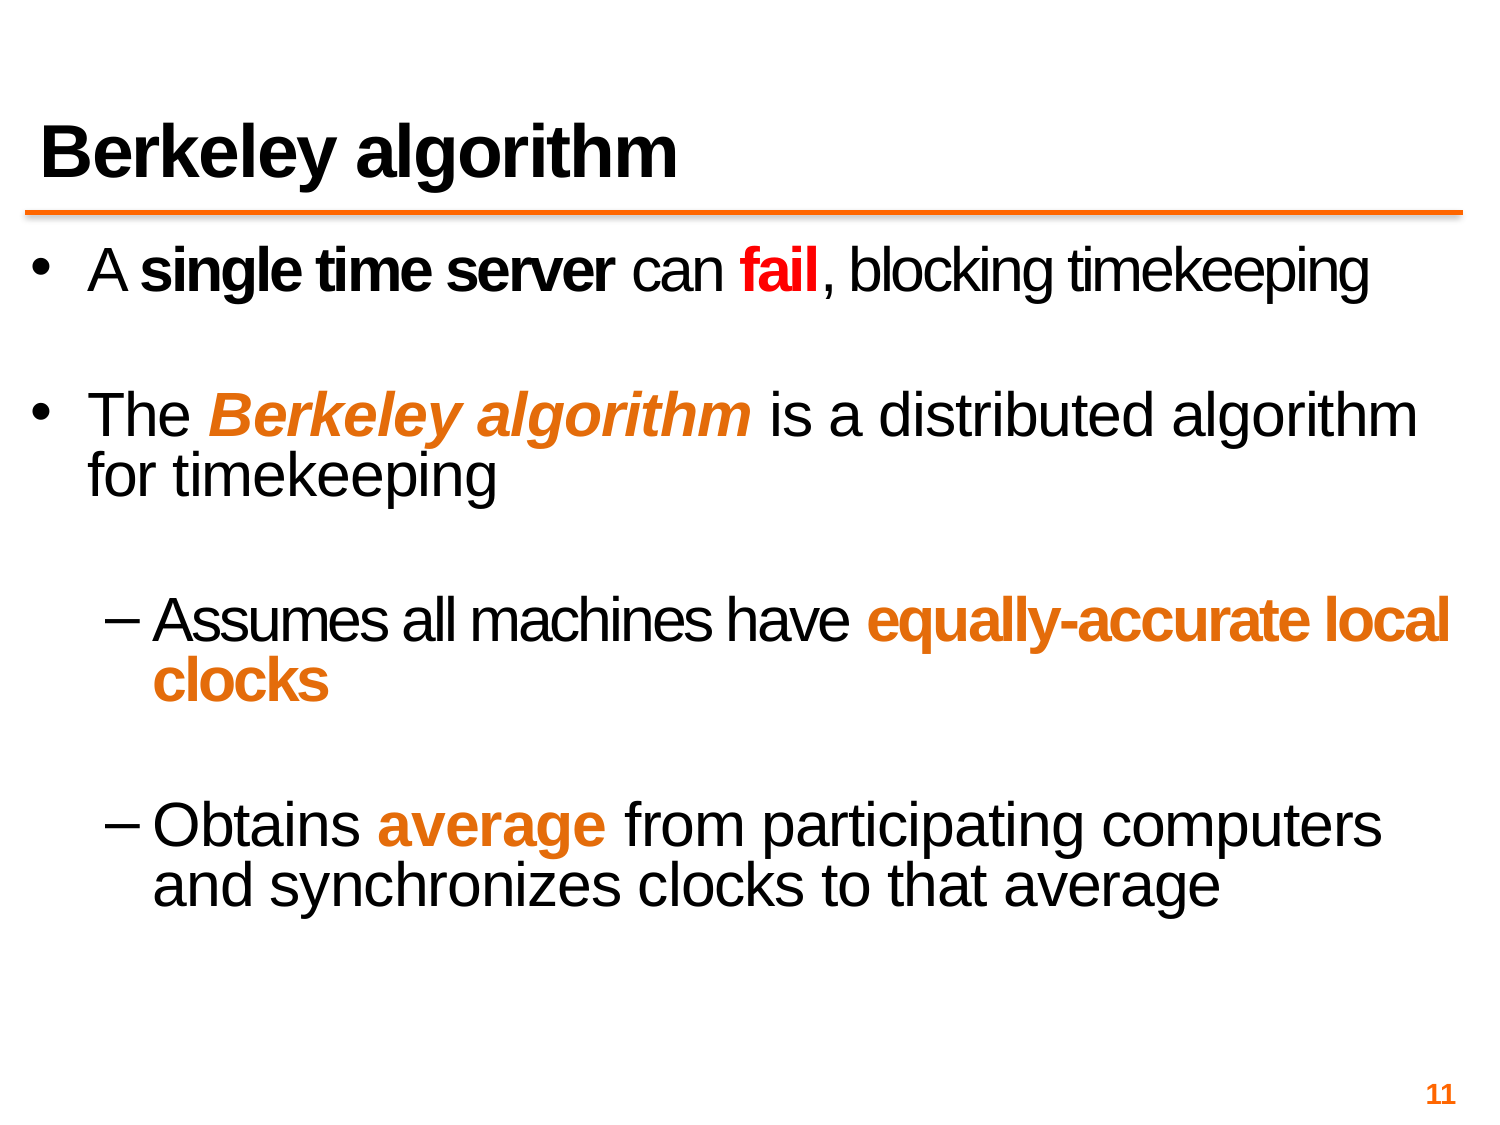

# Berkeley algorithm
A single time server can fail, blocking timekeeping

The Berkeley algorithm is a distributed algorithm for timekeeping

Assumes all machines have equally-accurate local clocks

Obtains average from participating computers and synchronizes clocks to that average
11